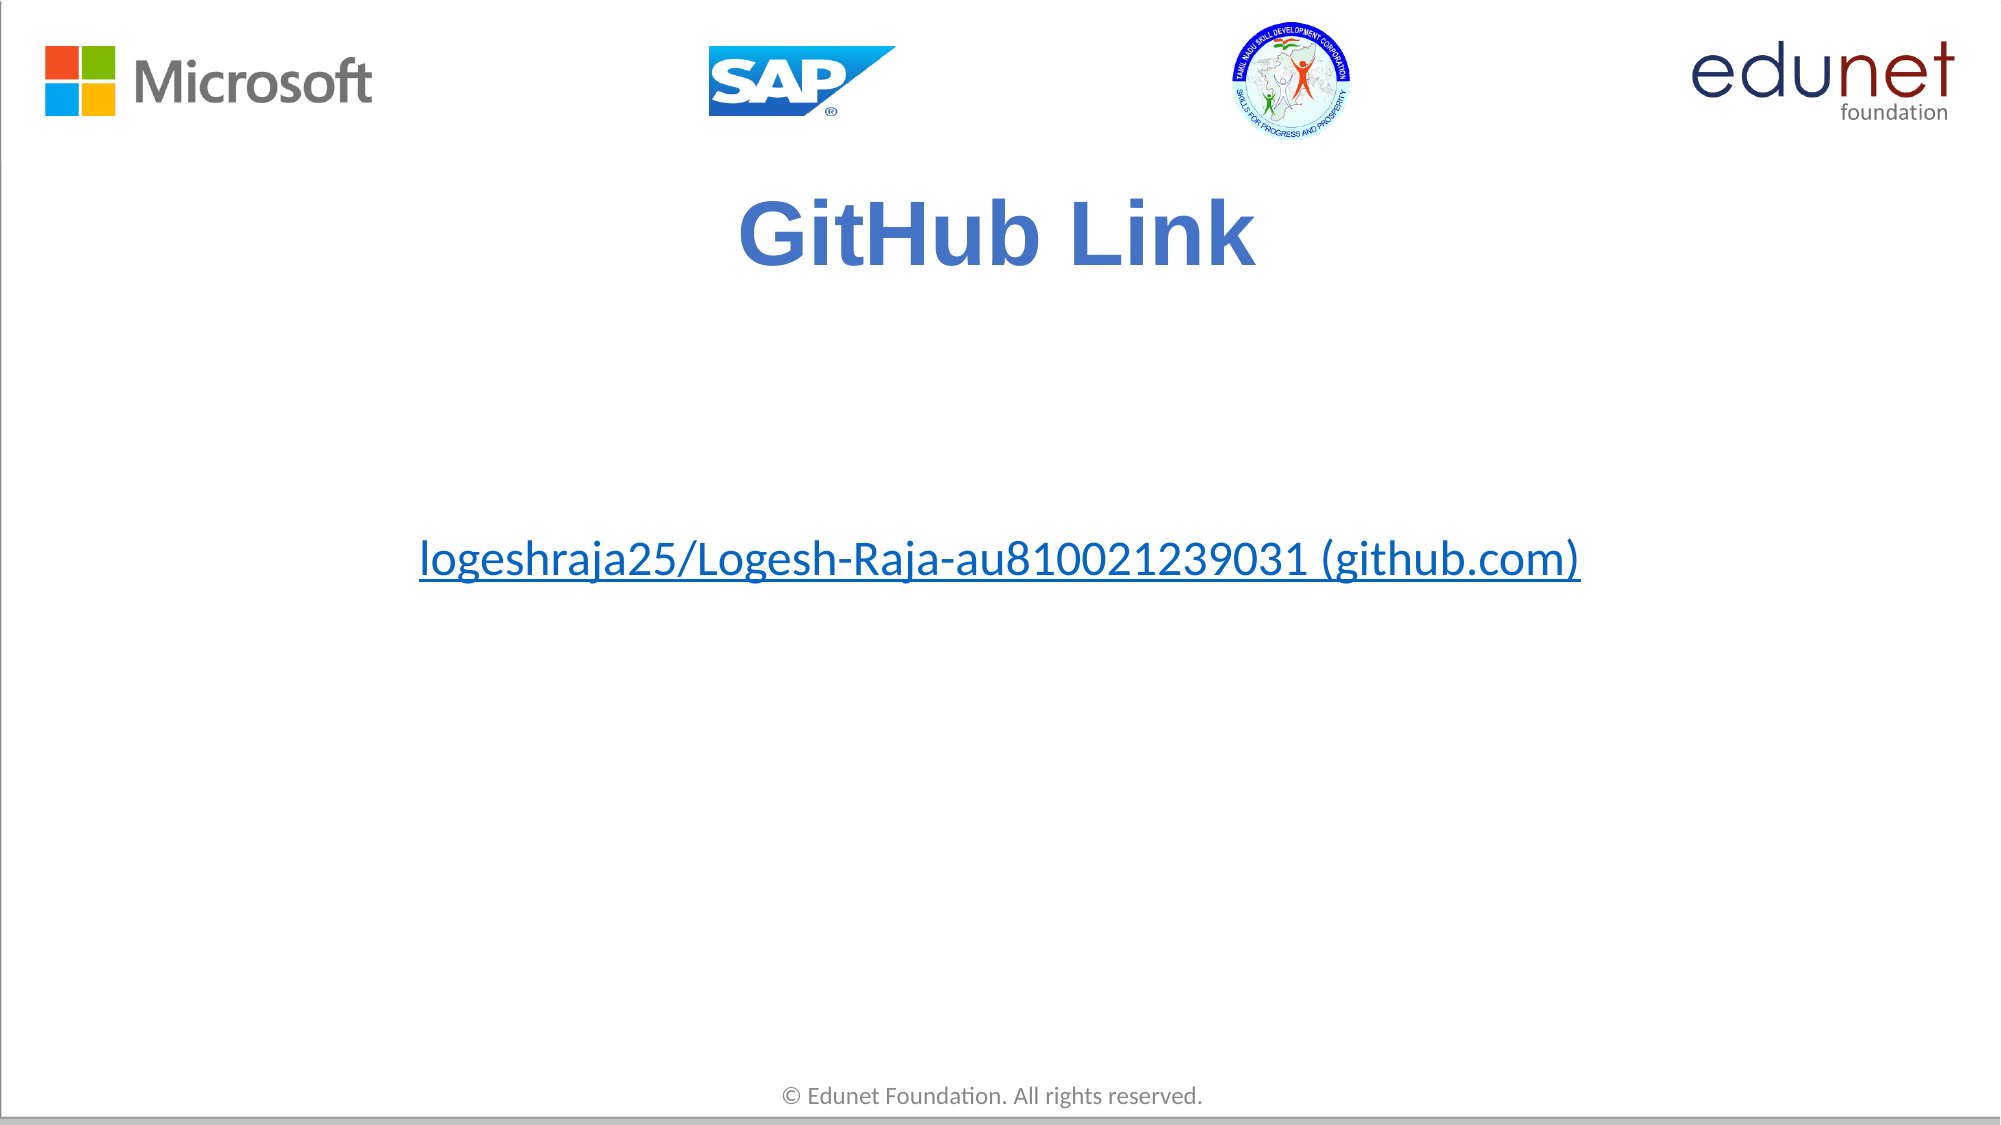

# GitHub Link
logeshraja25/Logesh-Raja-au810021239031 (github.com)
© Edunet Foundation. All rights reserved.